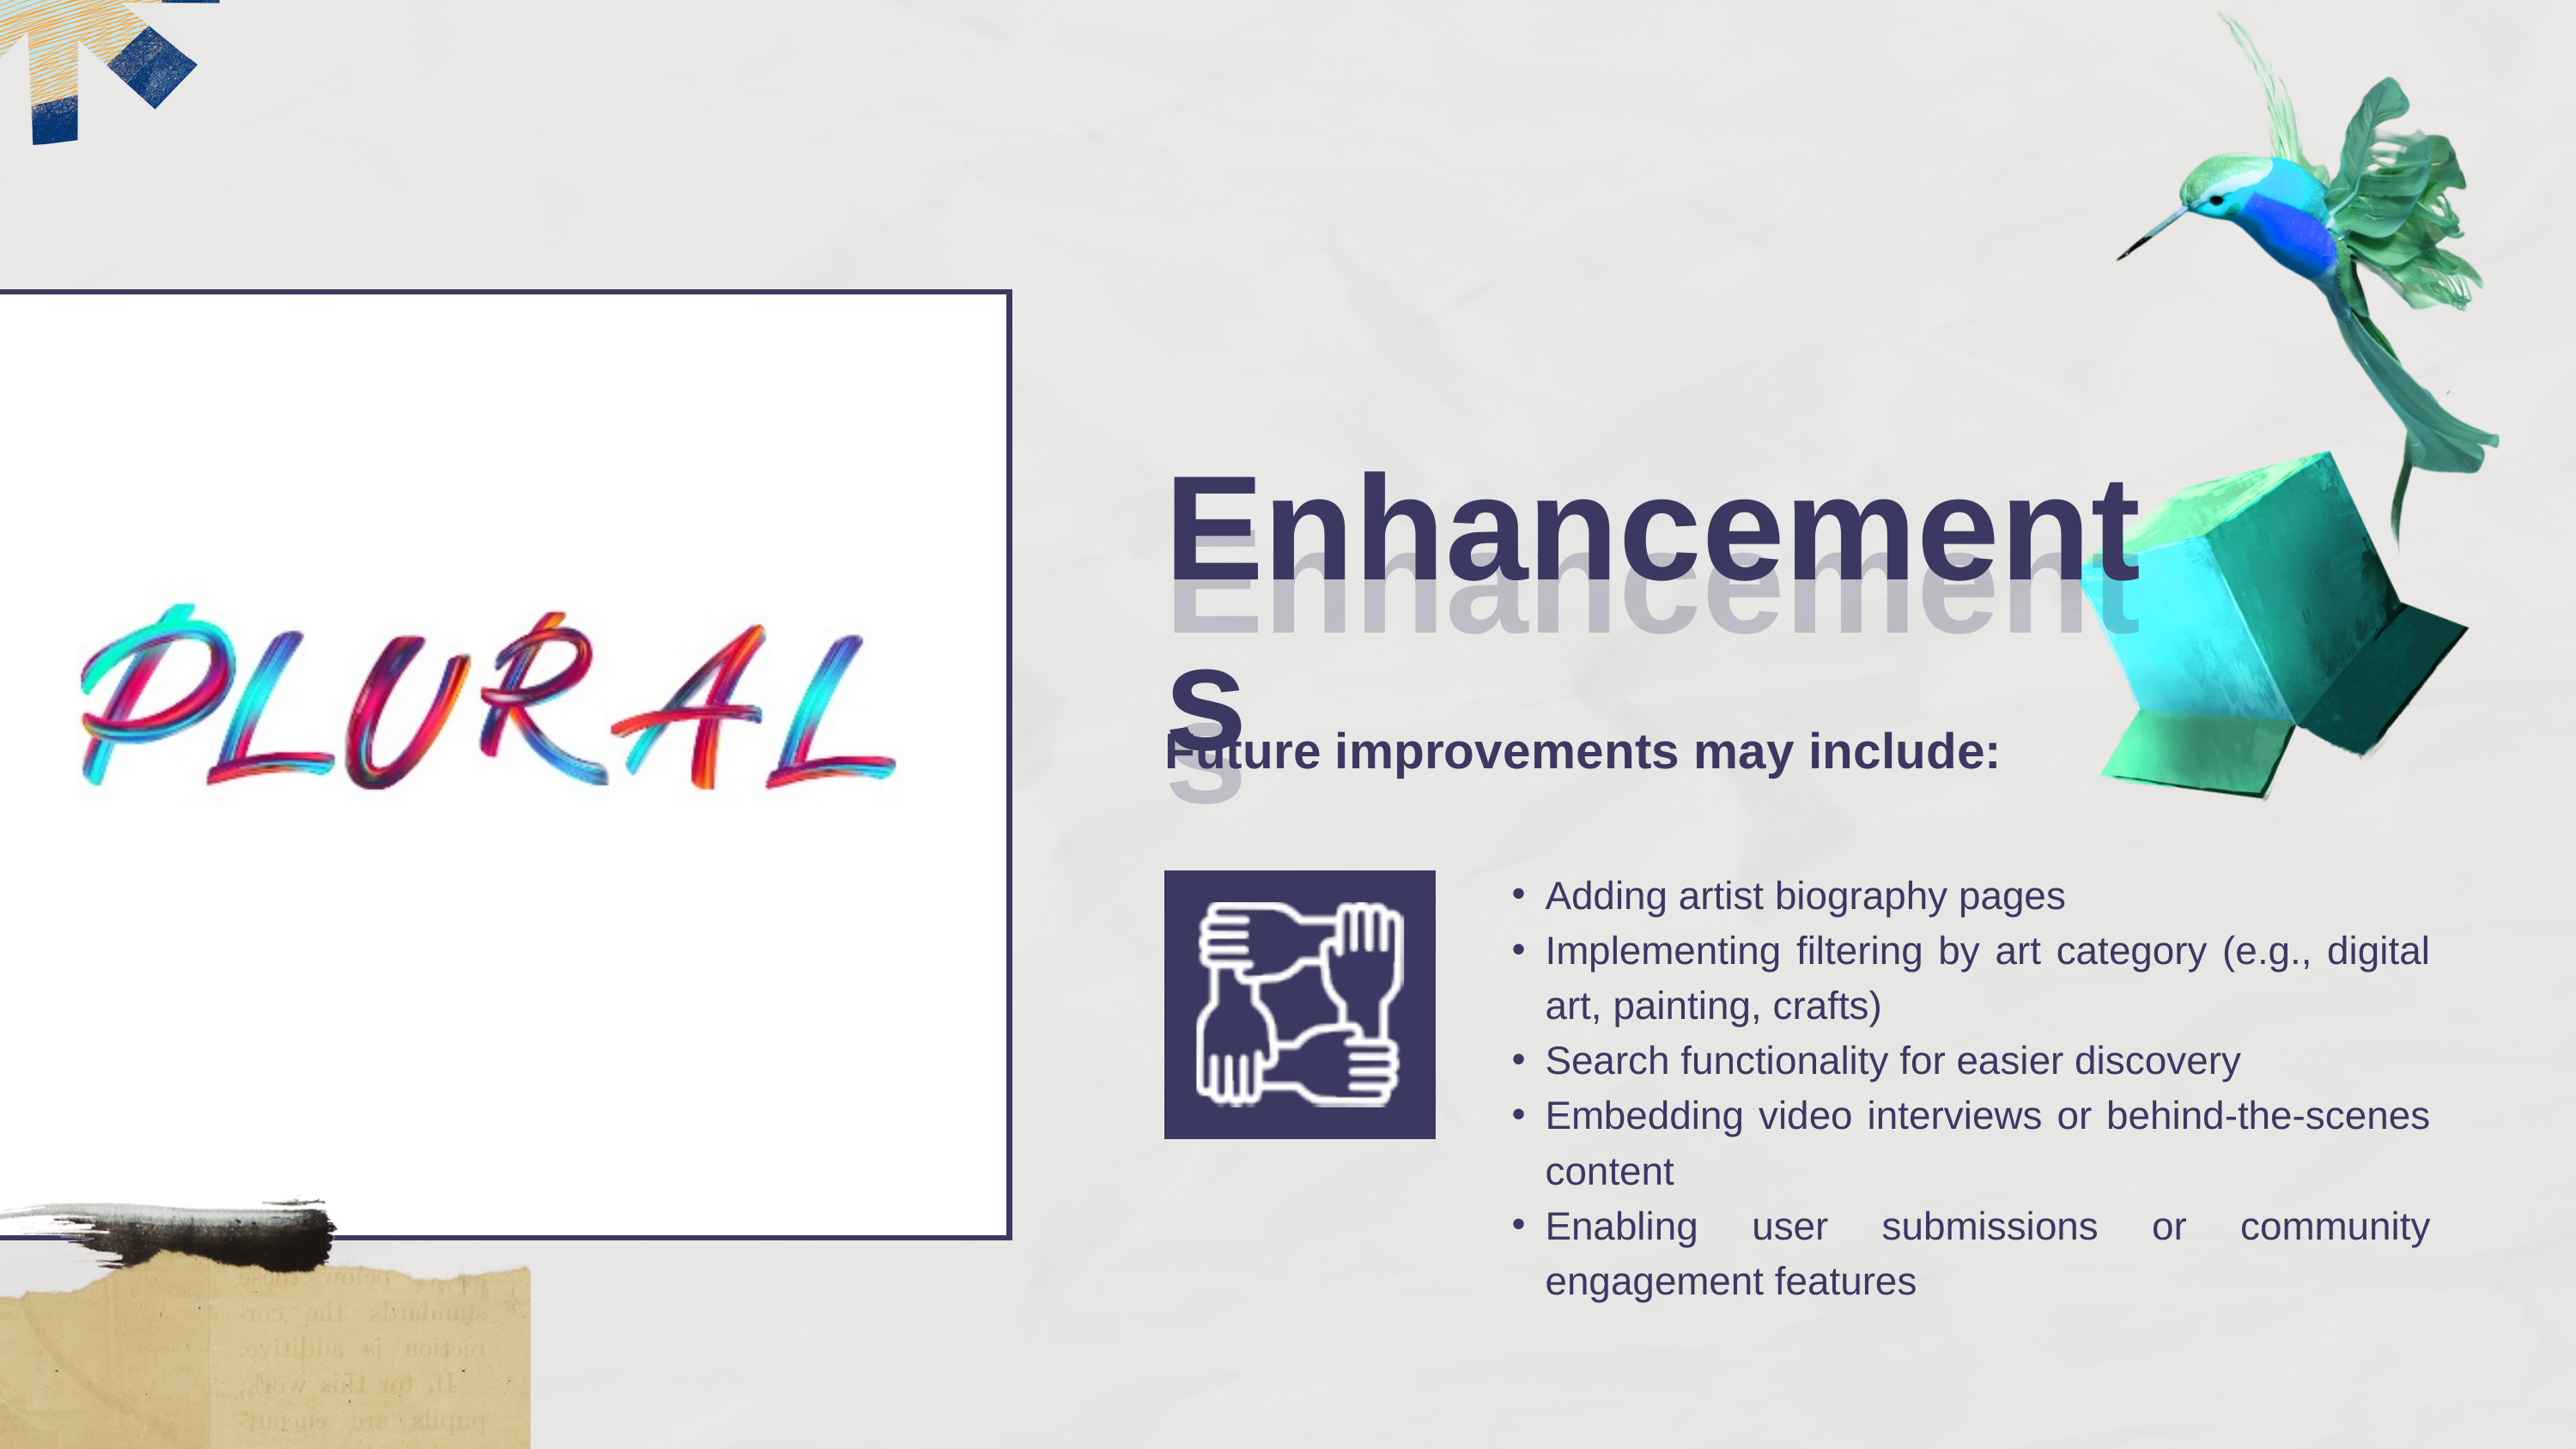

Enhancements
Enhancements
Future improvements may include:
Adding artist biography pages
Implementing filtering by art category (e.g., digital art, painting, crafts)
Search functionality for easier discovery
Embedding video interviews or behind-the-scenes content
Enabling user submissions or community engagement features